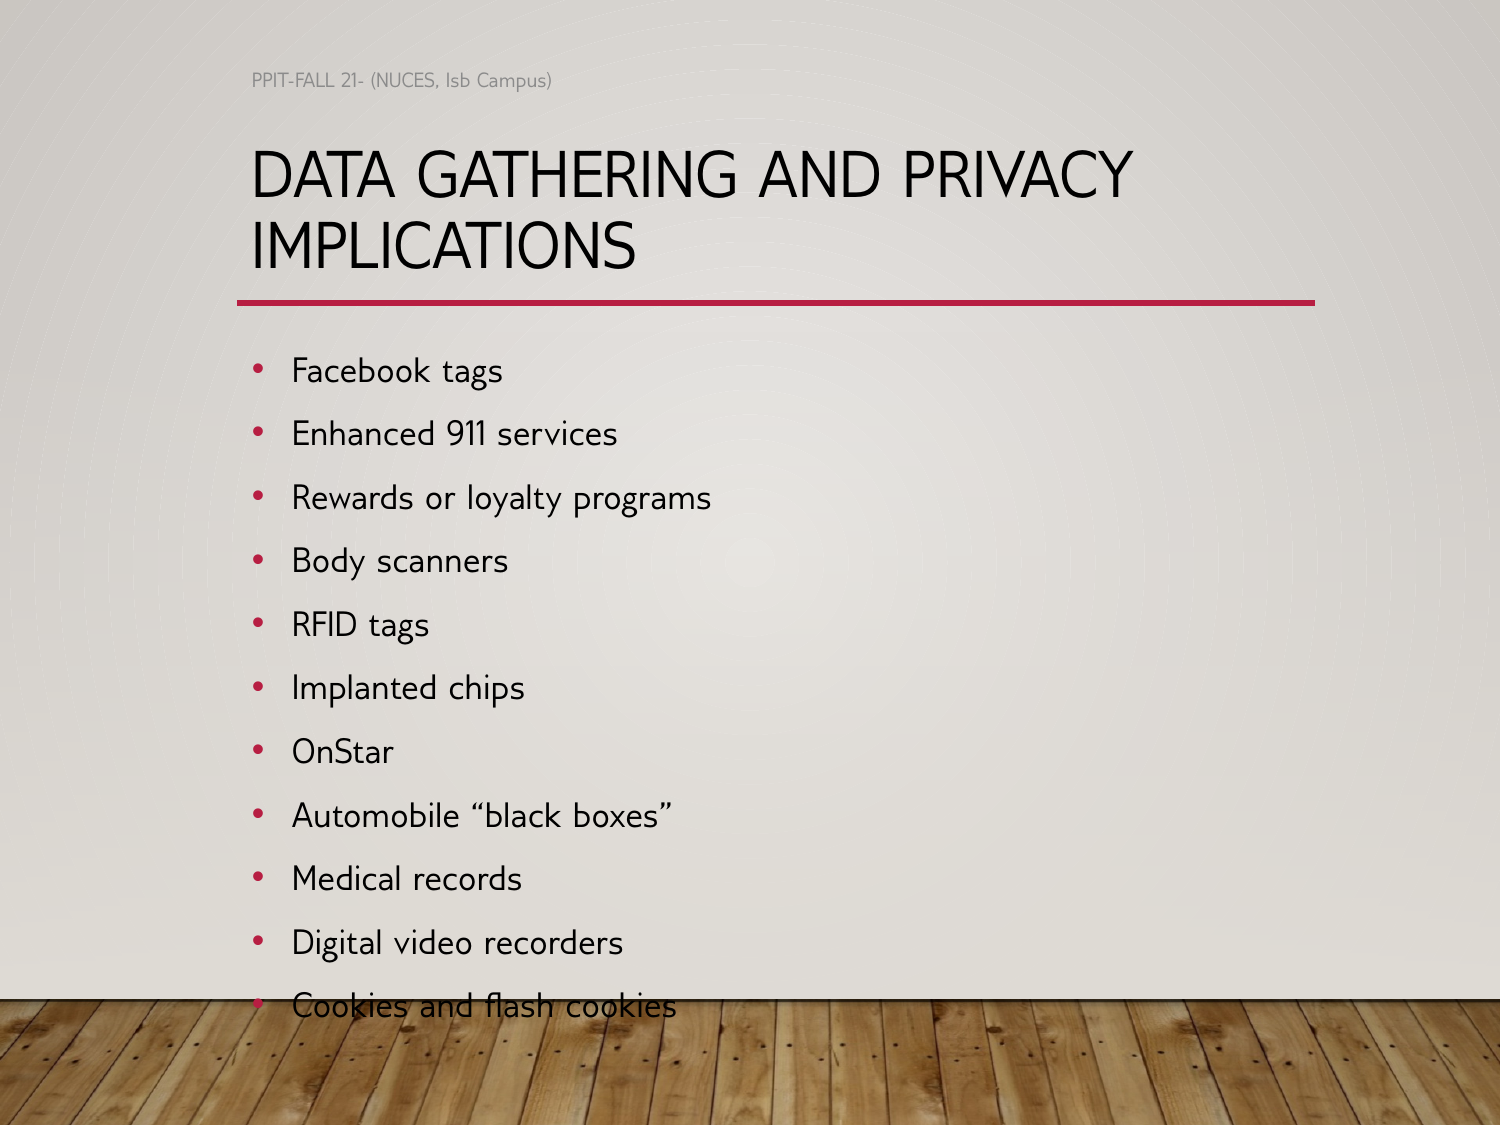

PPIT-FALL 21- (NUCES, Isb Campus)
# Data Gathering and Privacy Implications
Facebook tags
Enhanced 911 services
Rewards or loyalty programs
Body scanners
RFID tags
Implanted chips
OnStar
Automobile “black boxes”
Medical records
Digital video recorders
Cookies and flash cookies